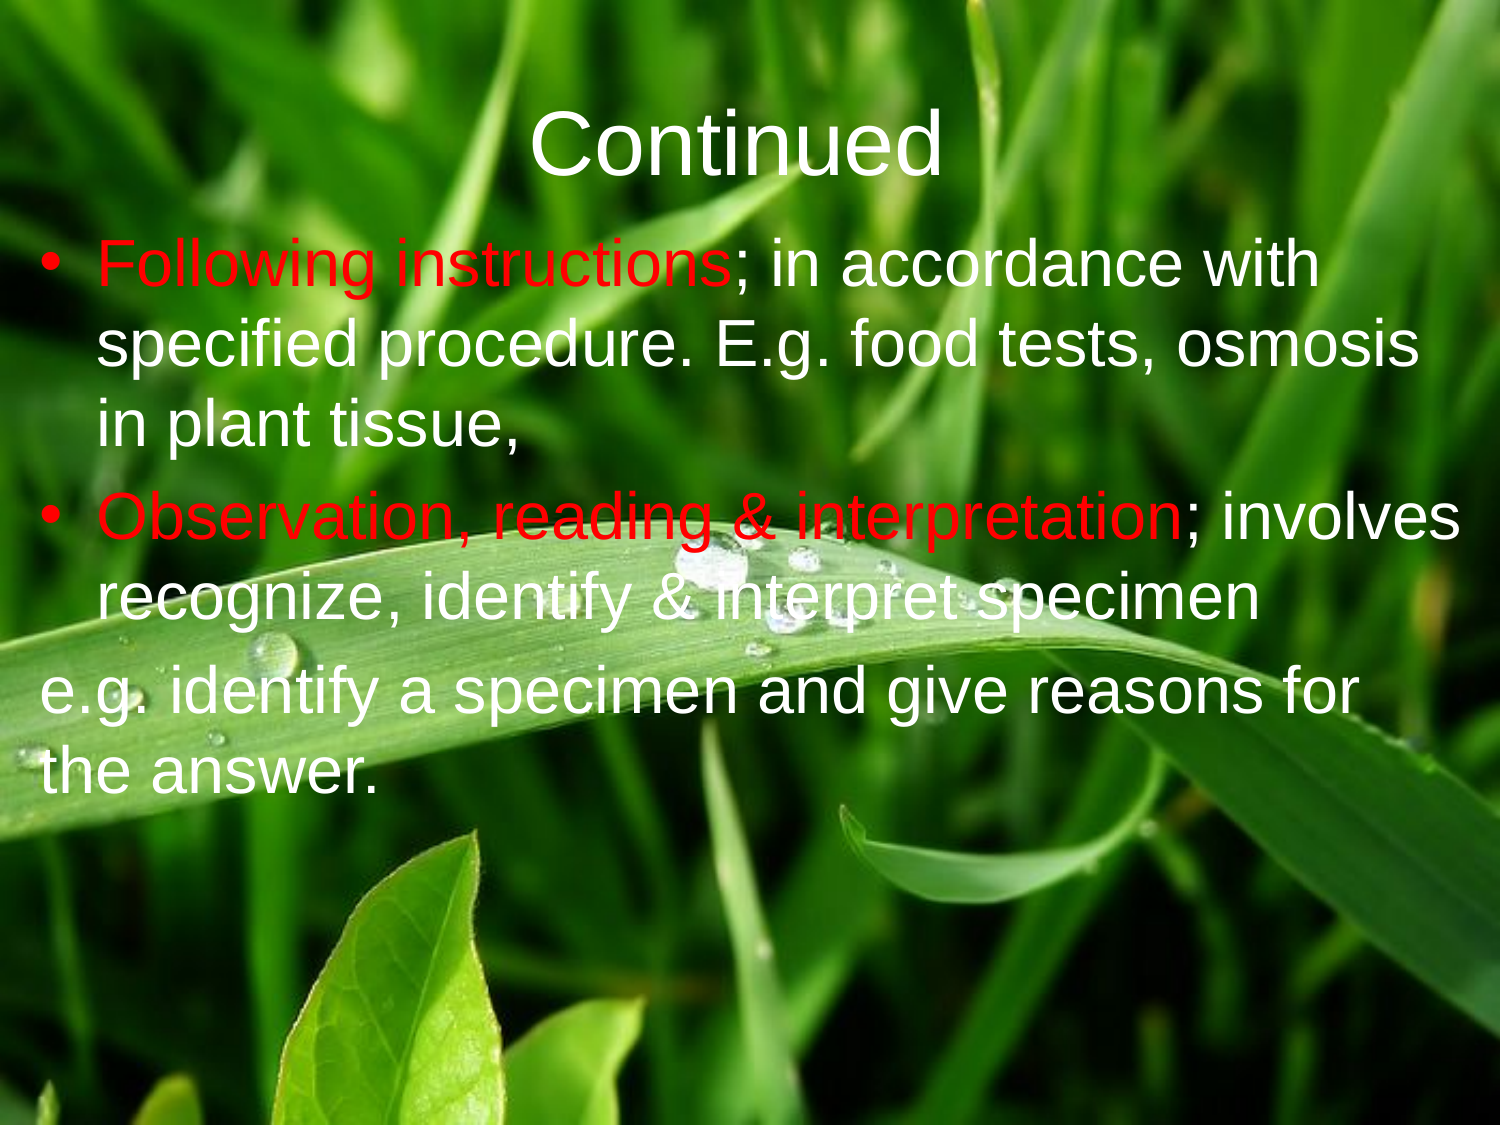

# Continued
Following instructions; in accordance with specified procedure. E.g. food tests, osmosis in plant tissue,
Observation, reading & interpretation; involves recognize, identify & interpret specimen
e.g. identify a specimen and give reasons for the answer.